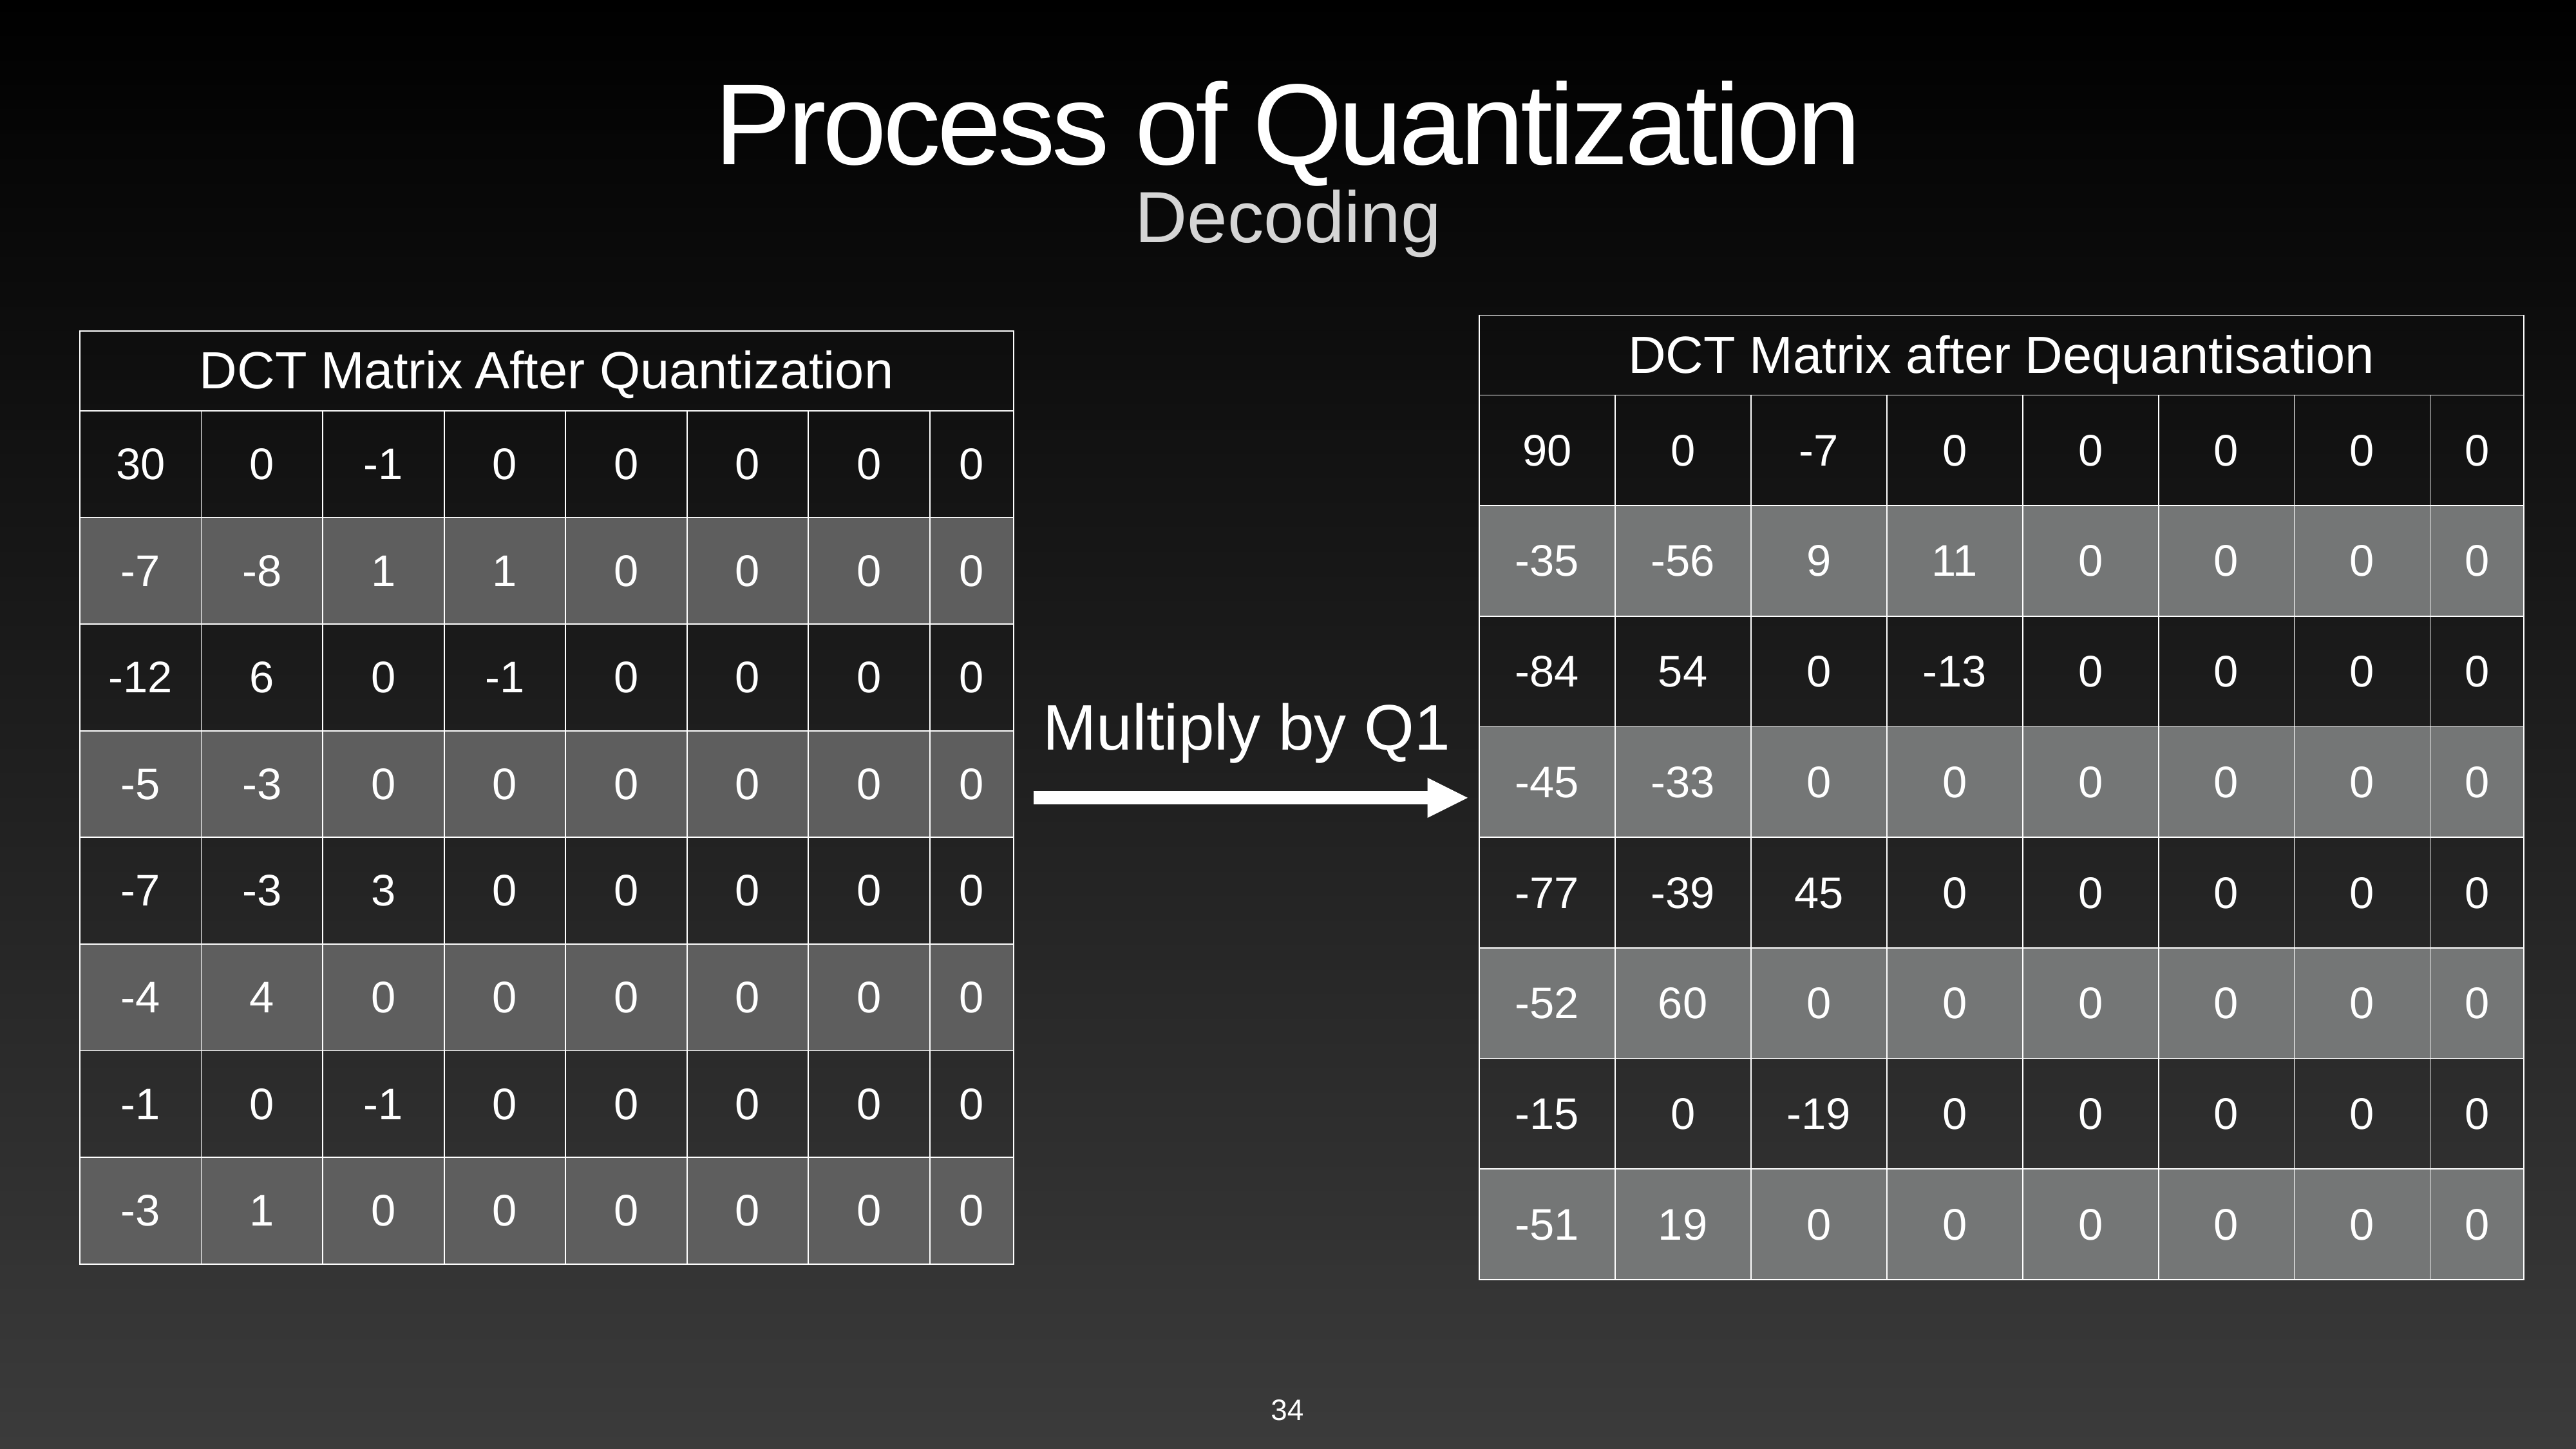

# Process of Quantization
Decoding
| DCT Matrix after Dequantisation |  |  |  |  |  |  |  |
| --- | --- | --- | --- | --- | --- | --- | --- |
| 90 | 0 | -7 | 0 | 0 | 0 | 0 | 0 |
| -35 | -56 | 9 | 11 | 0 | 0 | 0 | 0 |
| -84 | 54 | 0 | -13 | 0 | 0 | 0 | 0 |
| -45 | -33 | 0 | 0 | 0 | 0 | 0 | 0 |
| -77 | -39 | 45 | 0 | 0 | 0 | 0 | 0 |
| -52 | 60 | 0 | 0 | 0 | 0 | 0 | 0 |
| -15 | 0 | -19 | 0 | 0 | 0 | 0 | 0 |
| -51 | 19 | 0 | 0 | 0 | 0 | 0 | 0 |
| DCT Matrix After Quantization |  |  |  |  |  |  |  |
| --- | --- | --- | --- | --- | --- | --- | --- |
| 30 | 0 | -1 | 0 | 0 | 0 | 0 | 0 |
| -7 | -8 | 1 | 1 | 0 | 0 | 0 | 0 |
| -12 | 6 | 0 | -1 | 0 | 0 | 0 | 0 |
| -5 | -3 | 0 | 0 | 0 | 0 | 0 | 0 |
| -7 | -3 | 3 | 0 | 0 | 0 | 0 | 0 |
| -4 | 4 | 0 | 0 | 0 | 0 | 0 | 0 |
| -1 | 0 | -1 | 0 | 0 | 0 | 0 | 0 |
| -3 | 1 | 0 | 0 | 0 | 0 | 0 | 0 |
Multiply by Q1

34